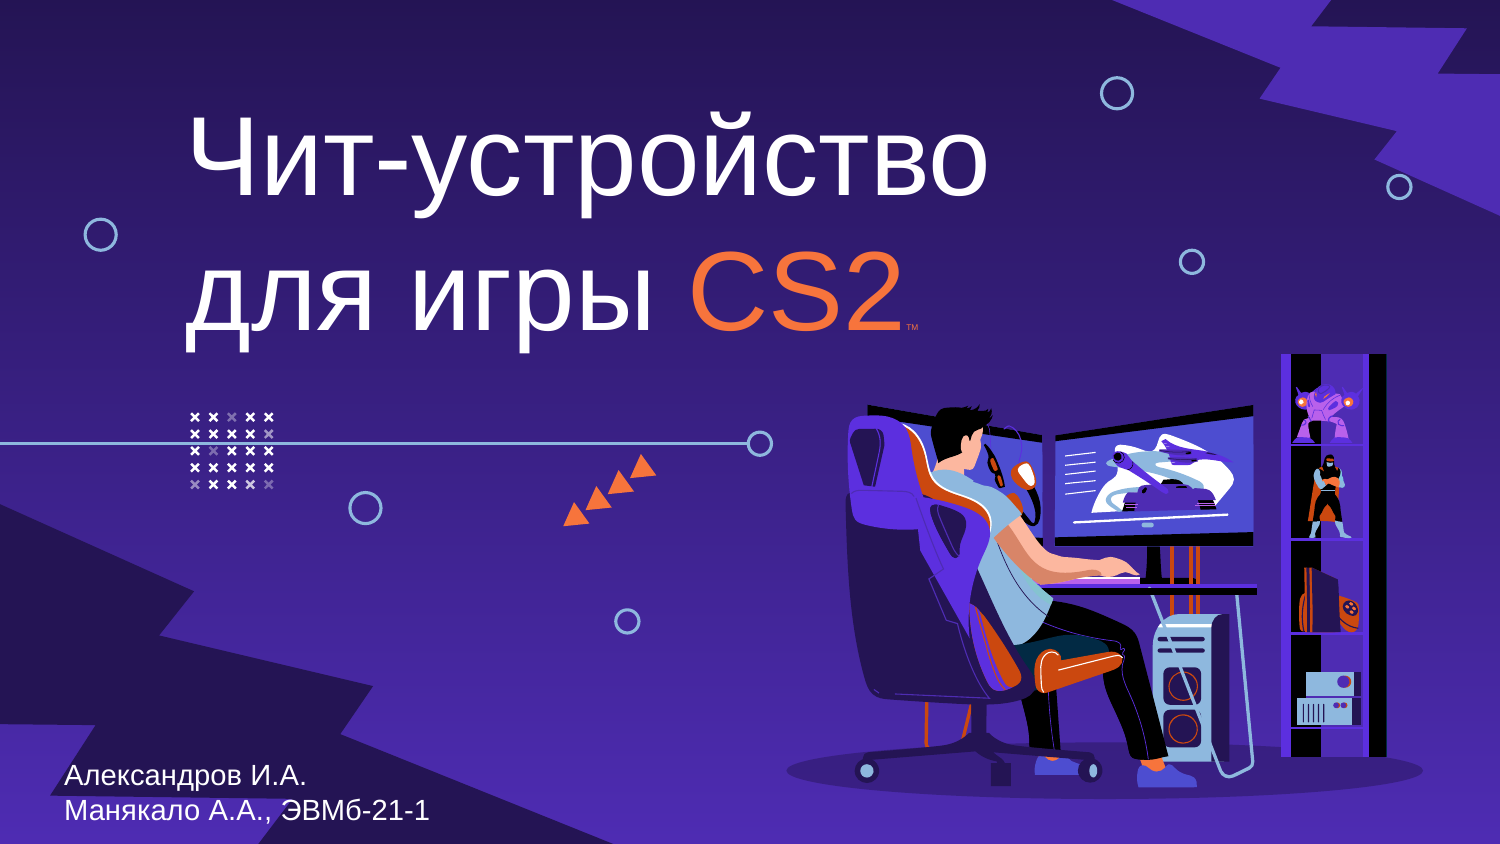

# Чит-устройство для игры CS2TM

Александров И.А.
Манякало А.А., ЭВМб-21-1